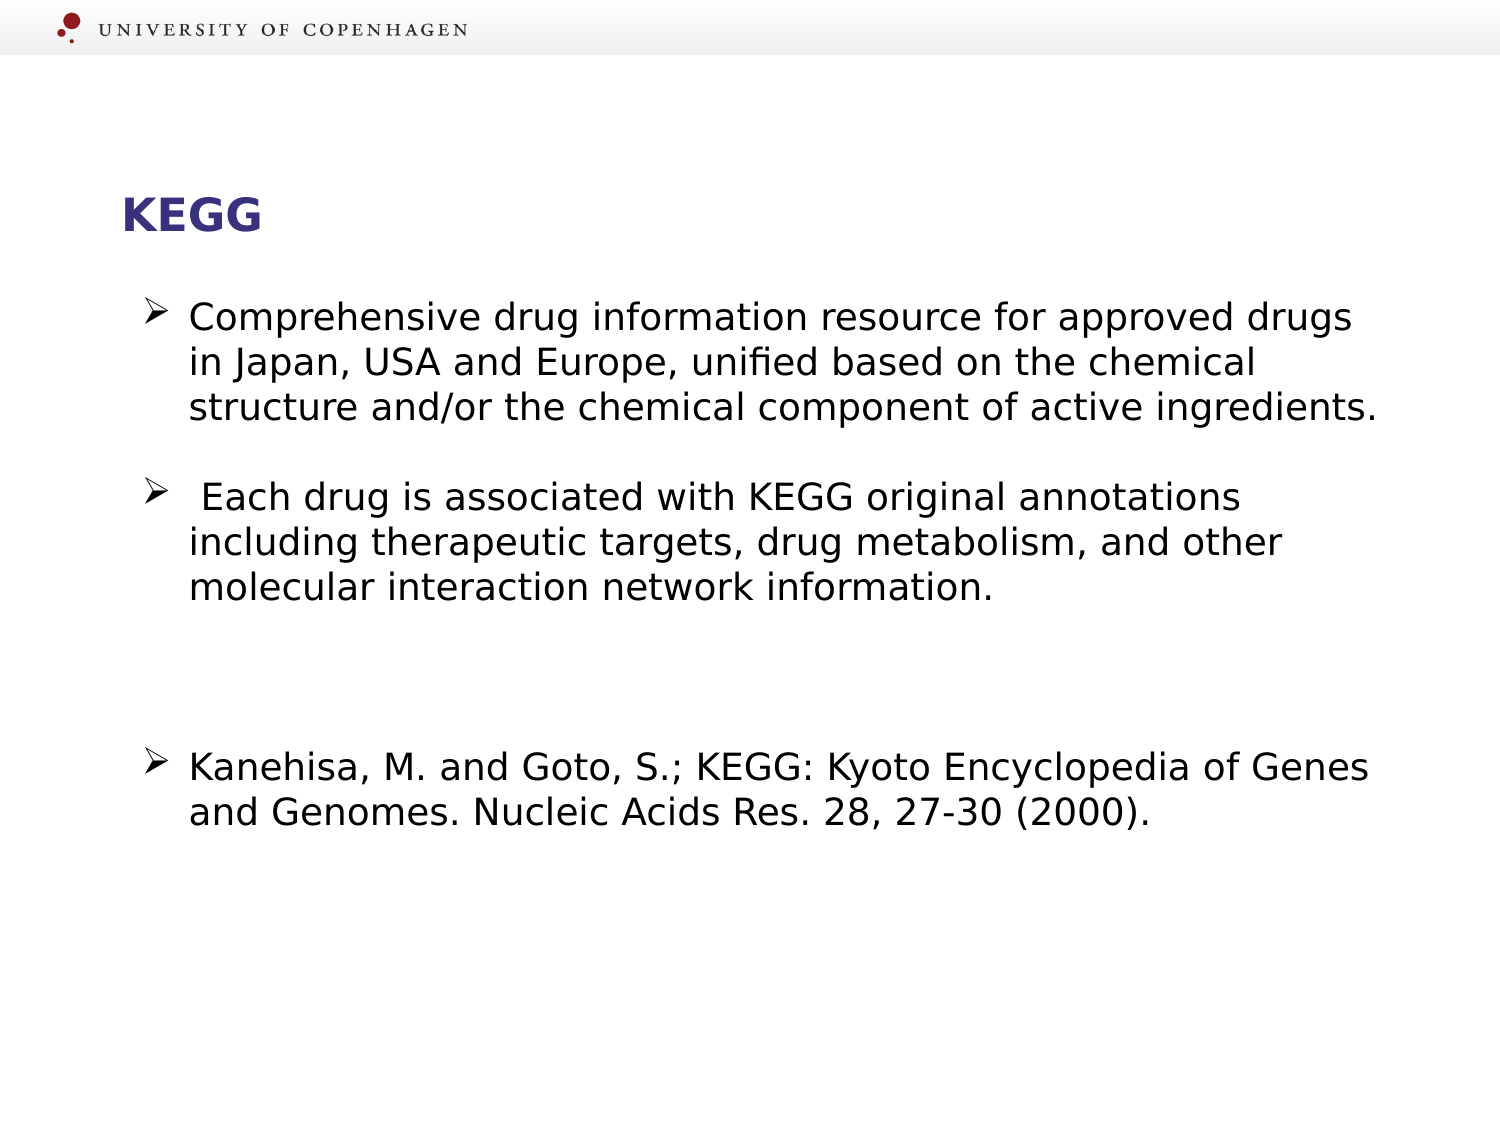

# KEGG
Comprehensive drug information resource for approved drugs in Japan, USA and Europe, unified based on the chemical structure and/or the chemical component of active ingredients.

 Each drug is associated with KEGG original annotations including therapeutic targets, drug metabolism, and other molecular interaction network information.

Kanehisa, M. and Goto, S.; KEGG: Kyoto Encyclopedia of Genes and Genomes. Nucleic Acids Res. 28, 27-30 (2000).